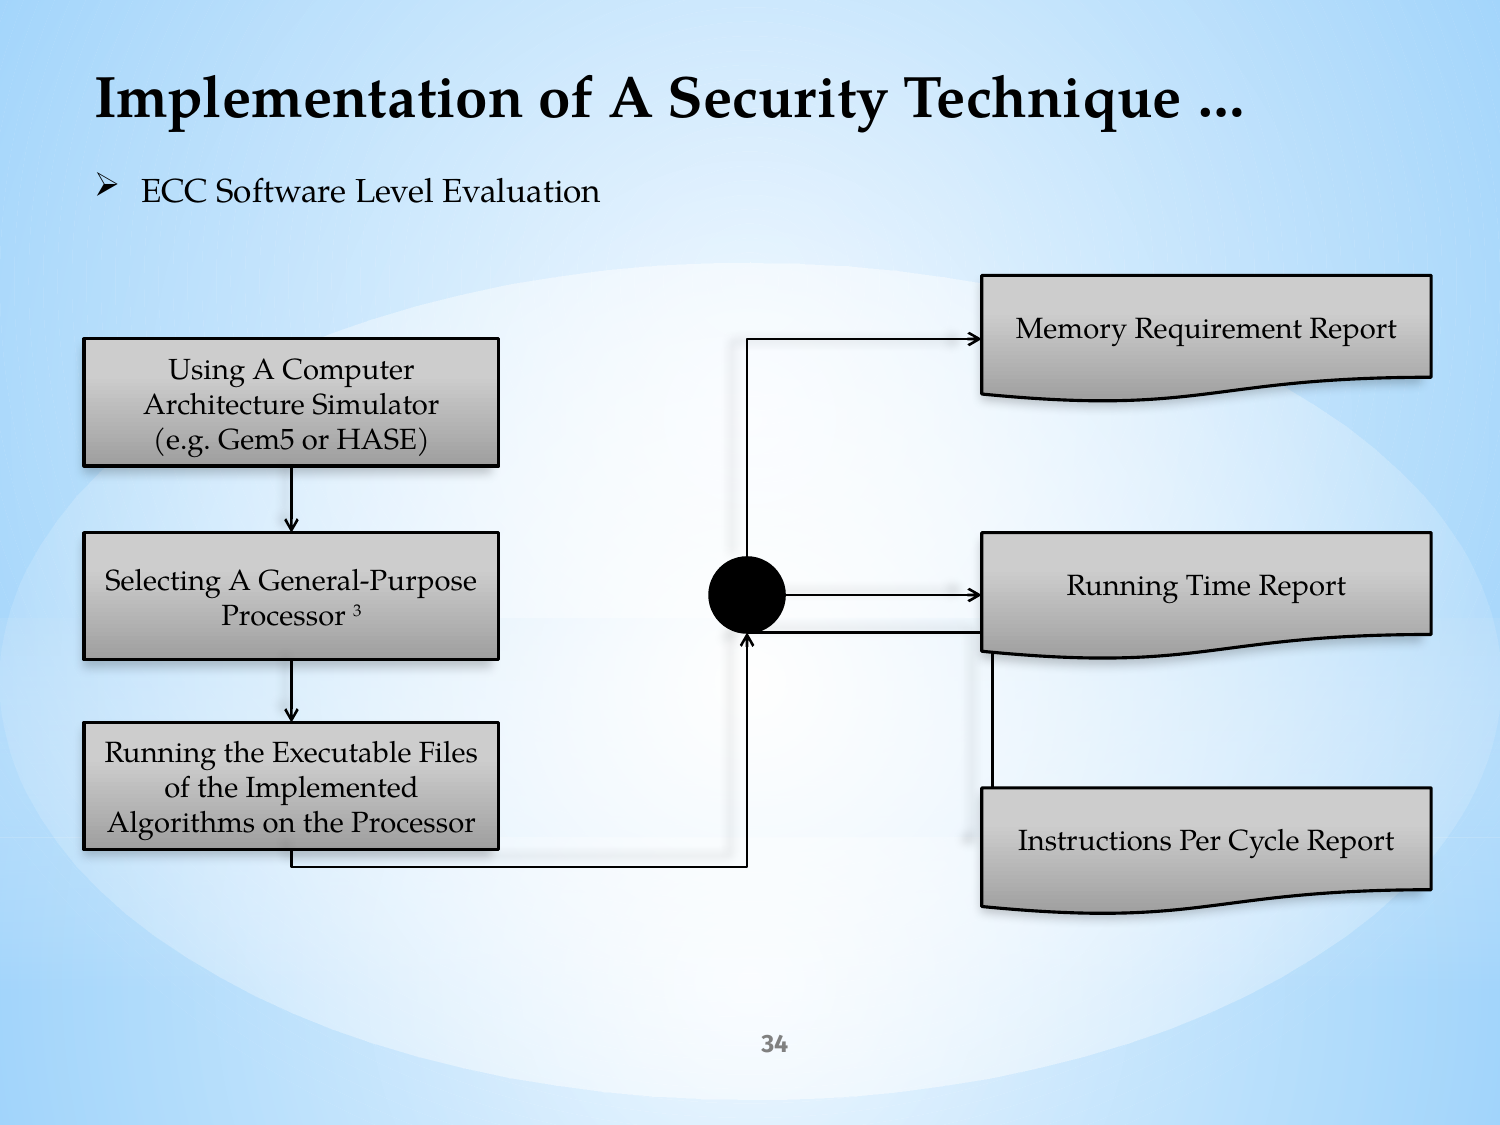

Implementation of A Security Technique …

ECC Software Level Evaluation
Memory Requirement Report
Using A Computer Architecture Simulator
(e.g. Gem5 or HASE)
Selecting A General-Purpose Processor 3
Running Time Report

Running the Executable Files of the Implemented Algorithms on the Processor
Instructions Per Cycle Report
34